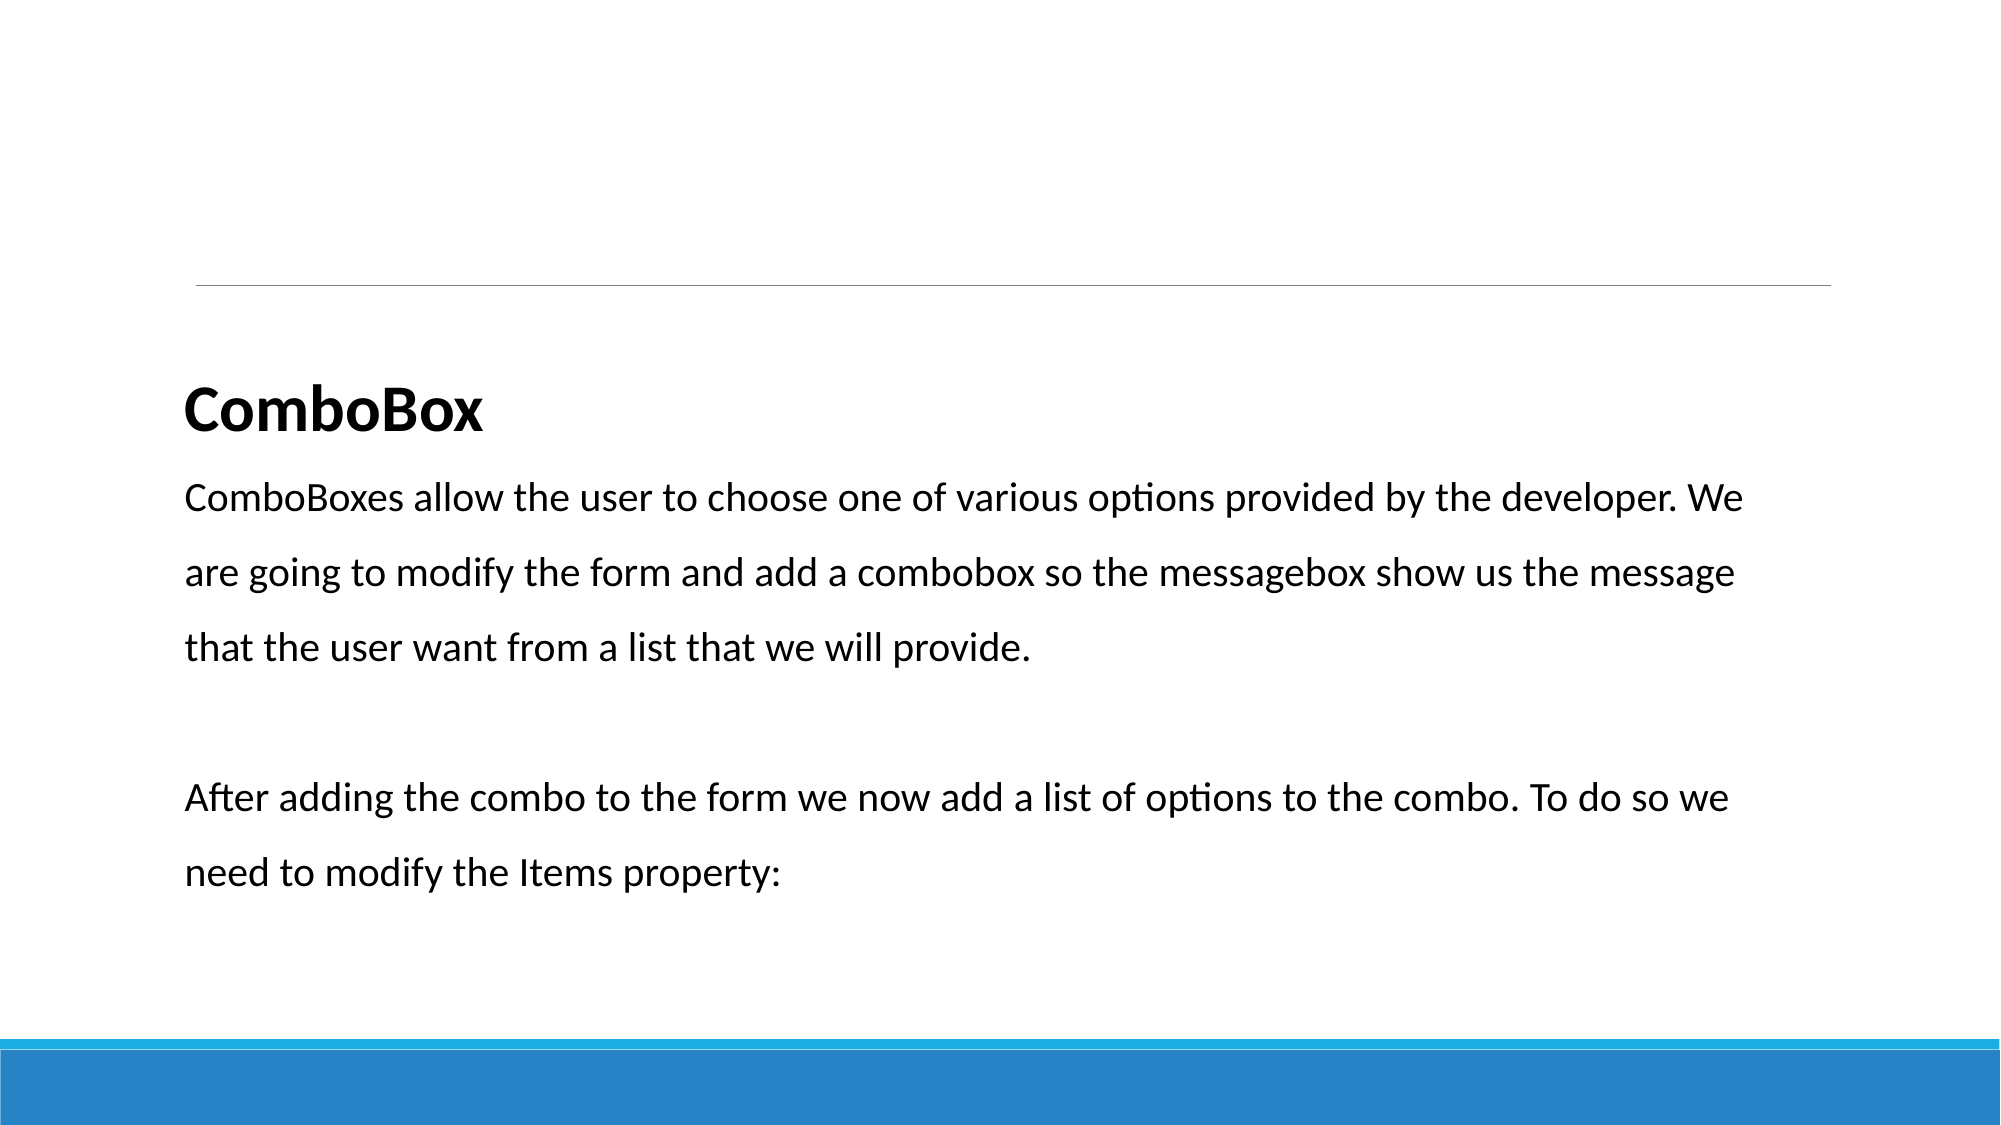

#

ComboBox
ComboBoxes allow the user to choose one of various options provided by the developer. We are going to modify the form and add a combobox so the messagebox show us the message that the user want from a list that we will provide.

After adding the combo to the form we now add a list of options to the combo. To do so we need to modify the Items property: